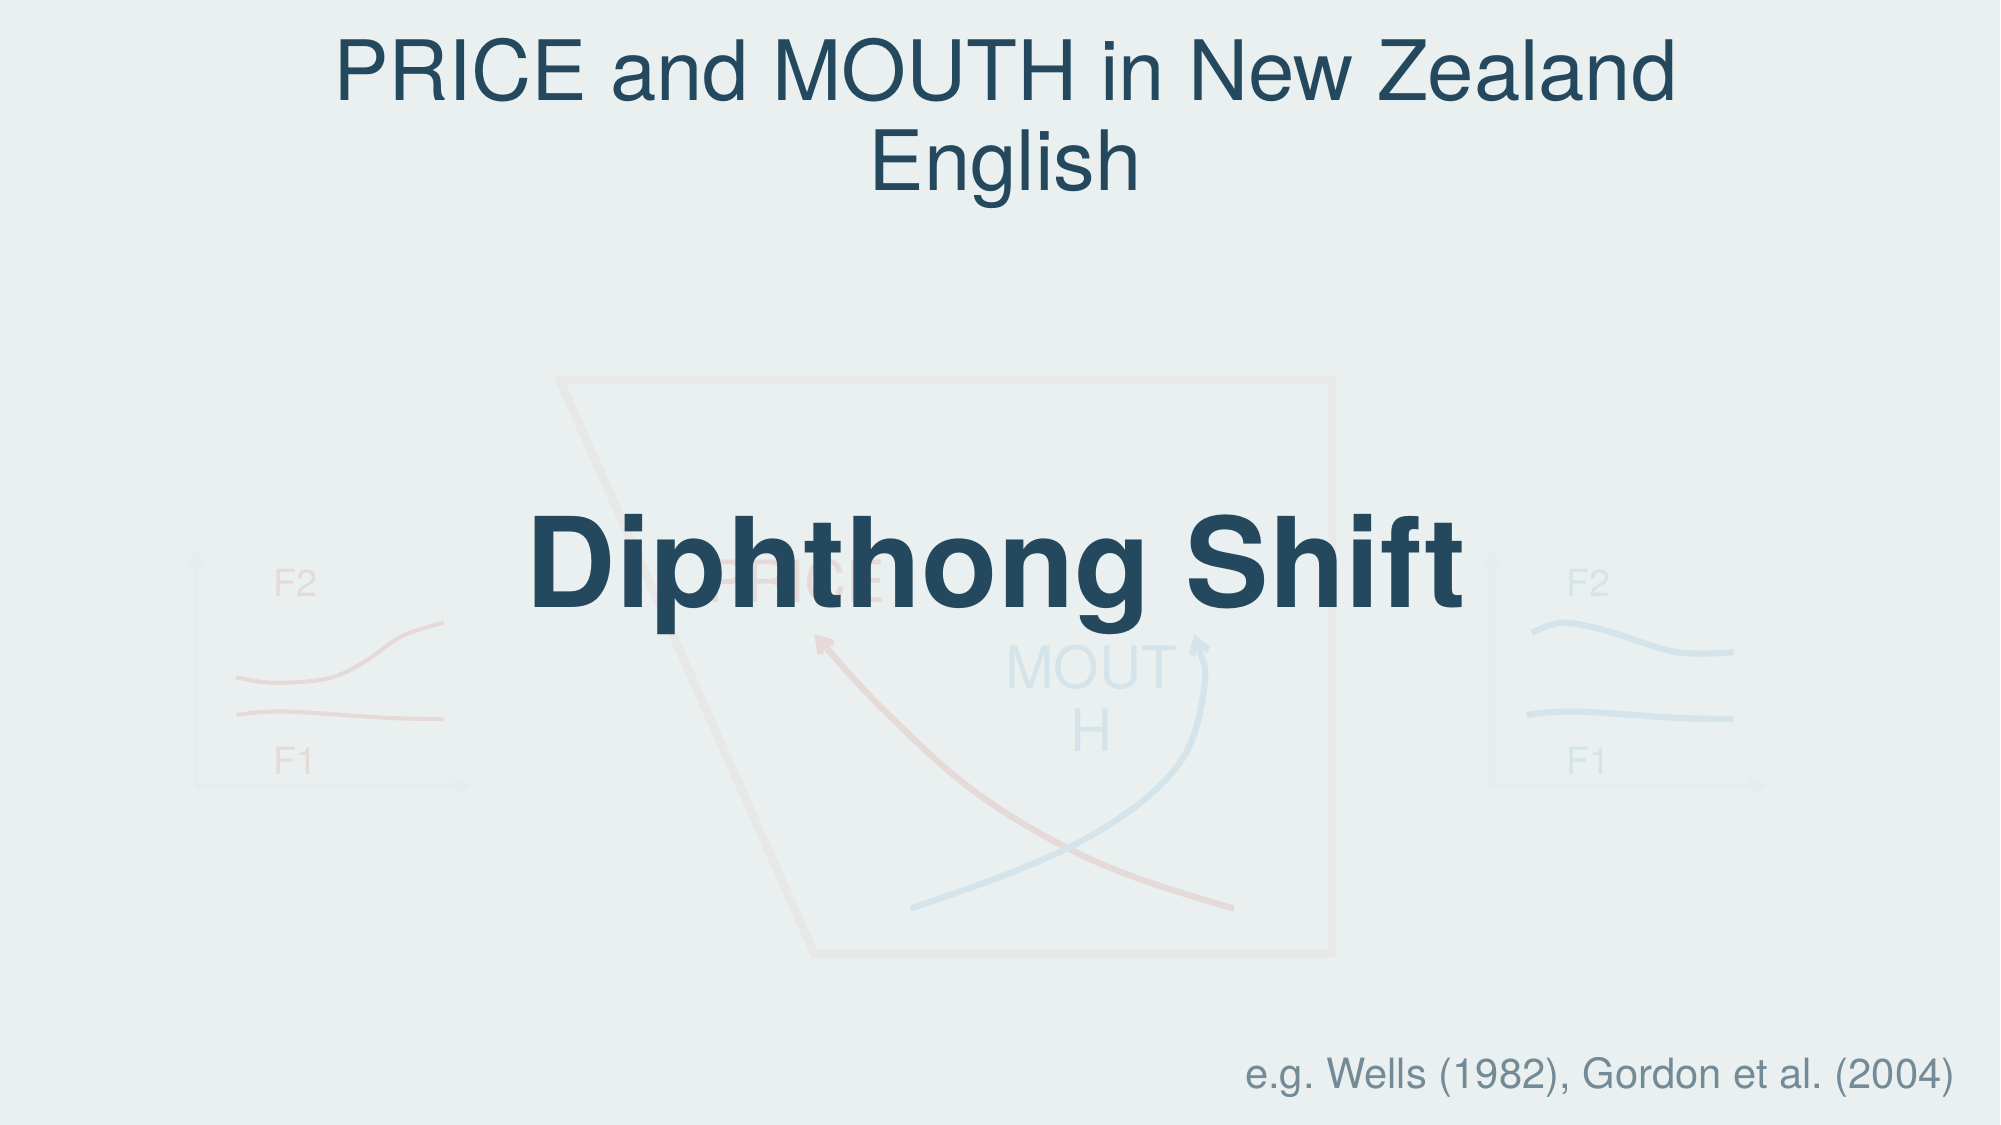

# price and mouth in New Zealand English

Diphthong Shift
price
F2
F2

mouth

F1
F1
e.g. Wells (1982), Gordon et al. (2004)